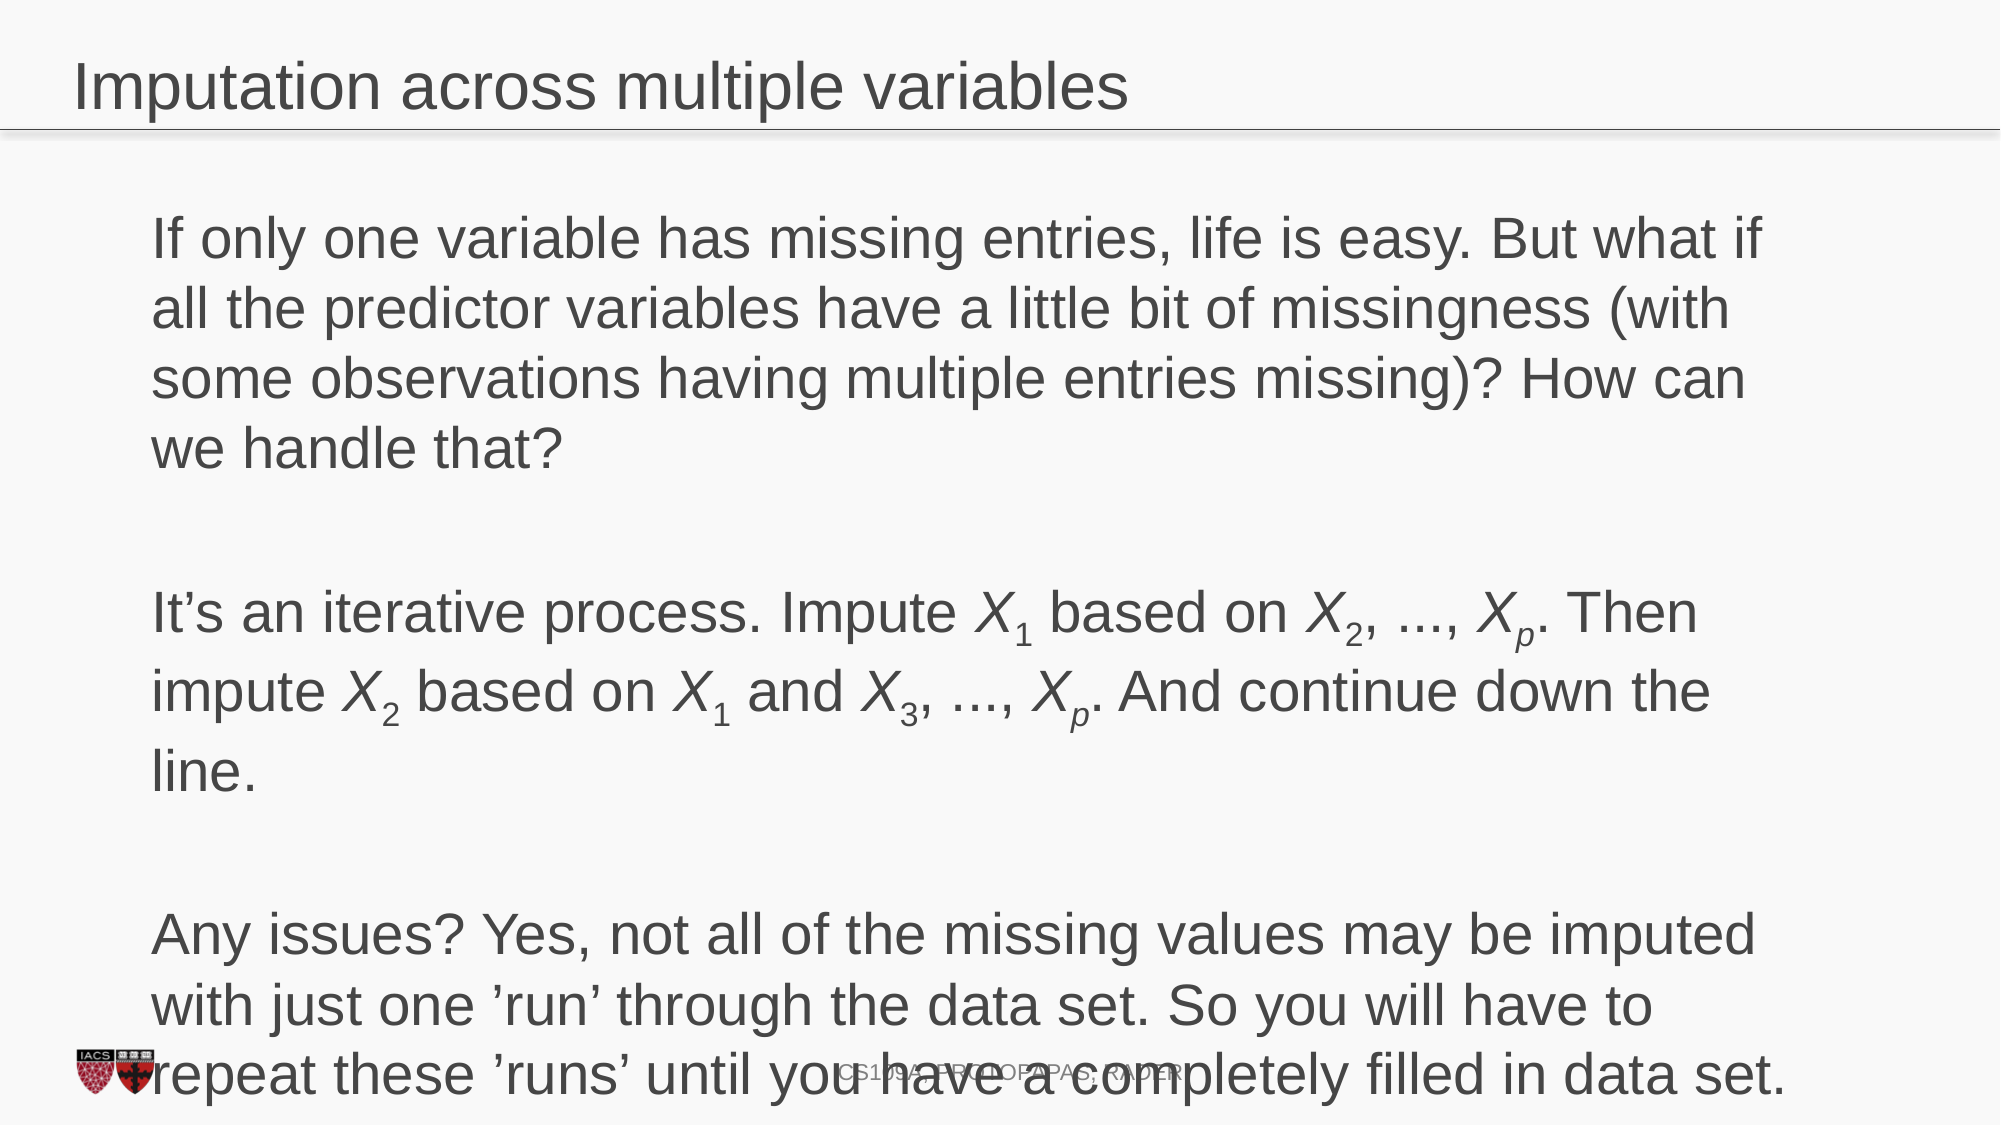

# Imputation across multiple variables
If only one variable has missing entries, life is easy. But what if all the predictor variables have a little bit of missingness (with some observations having multiple entries missing)? How can we handle that?

It’s an iterative process. Impute X1 based on X2, ..., Xp. Then impute X2 based on X1 and X3, ..., Xp. And continue down the line.

Any issues? Yes, not all of the missing values may be imputed with just one ’run’ through the data set. So you will have to repeat these ’runs’ until you have a completely filled in data set.